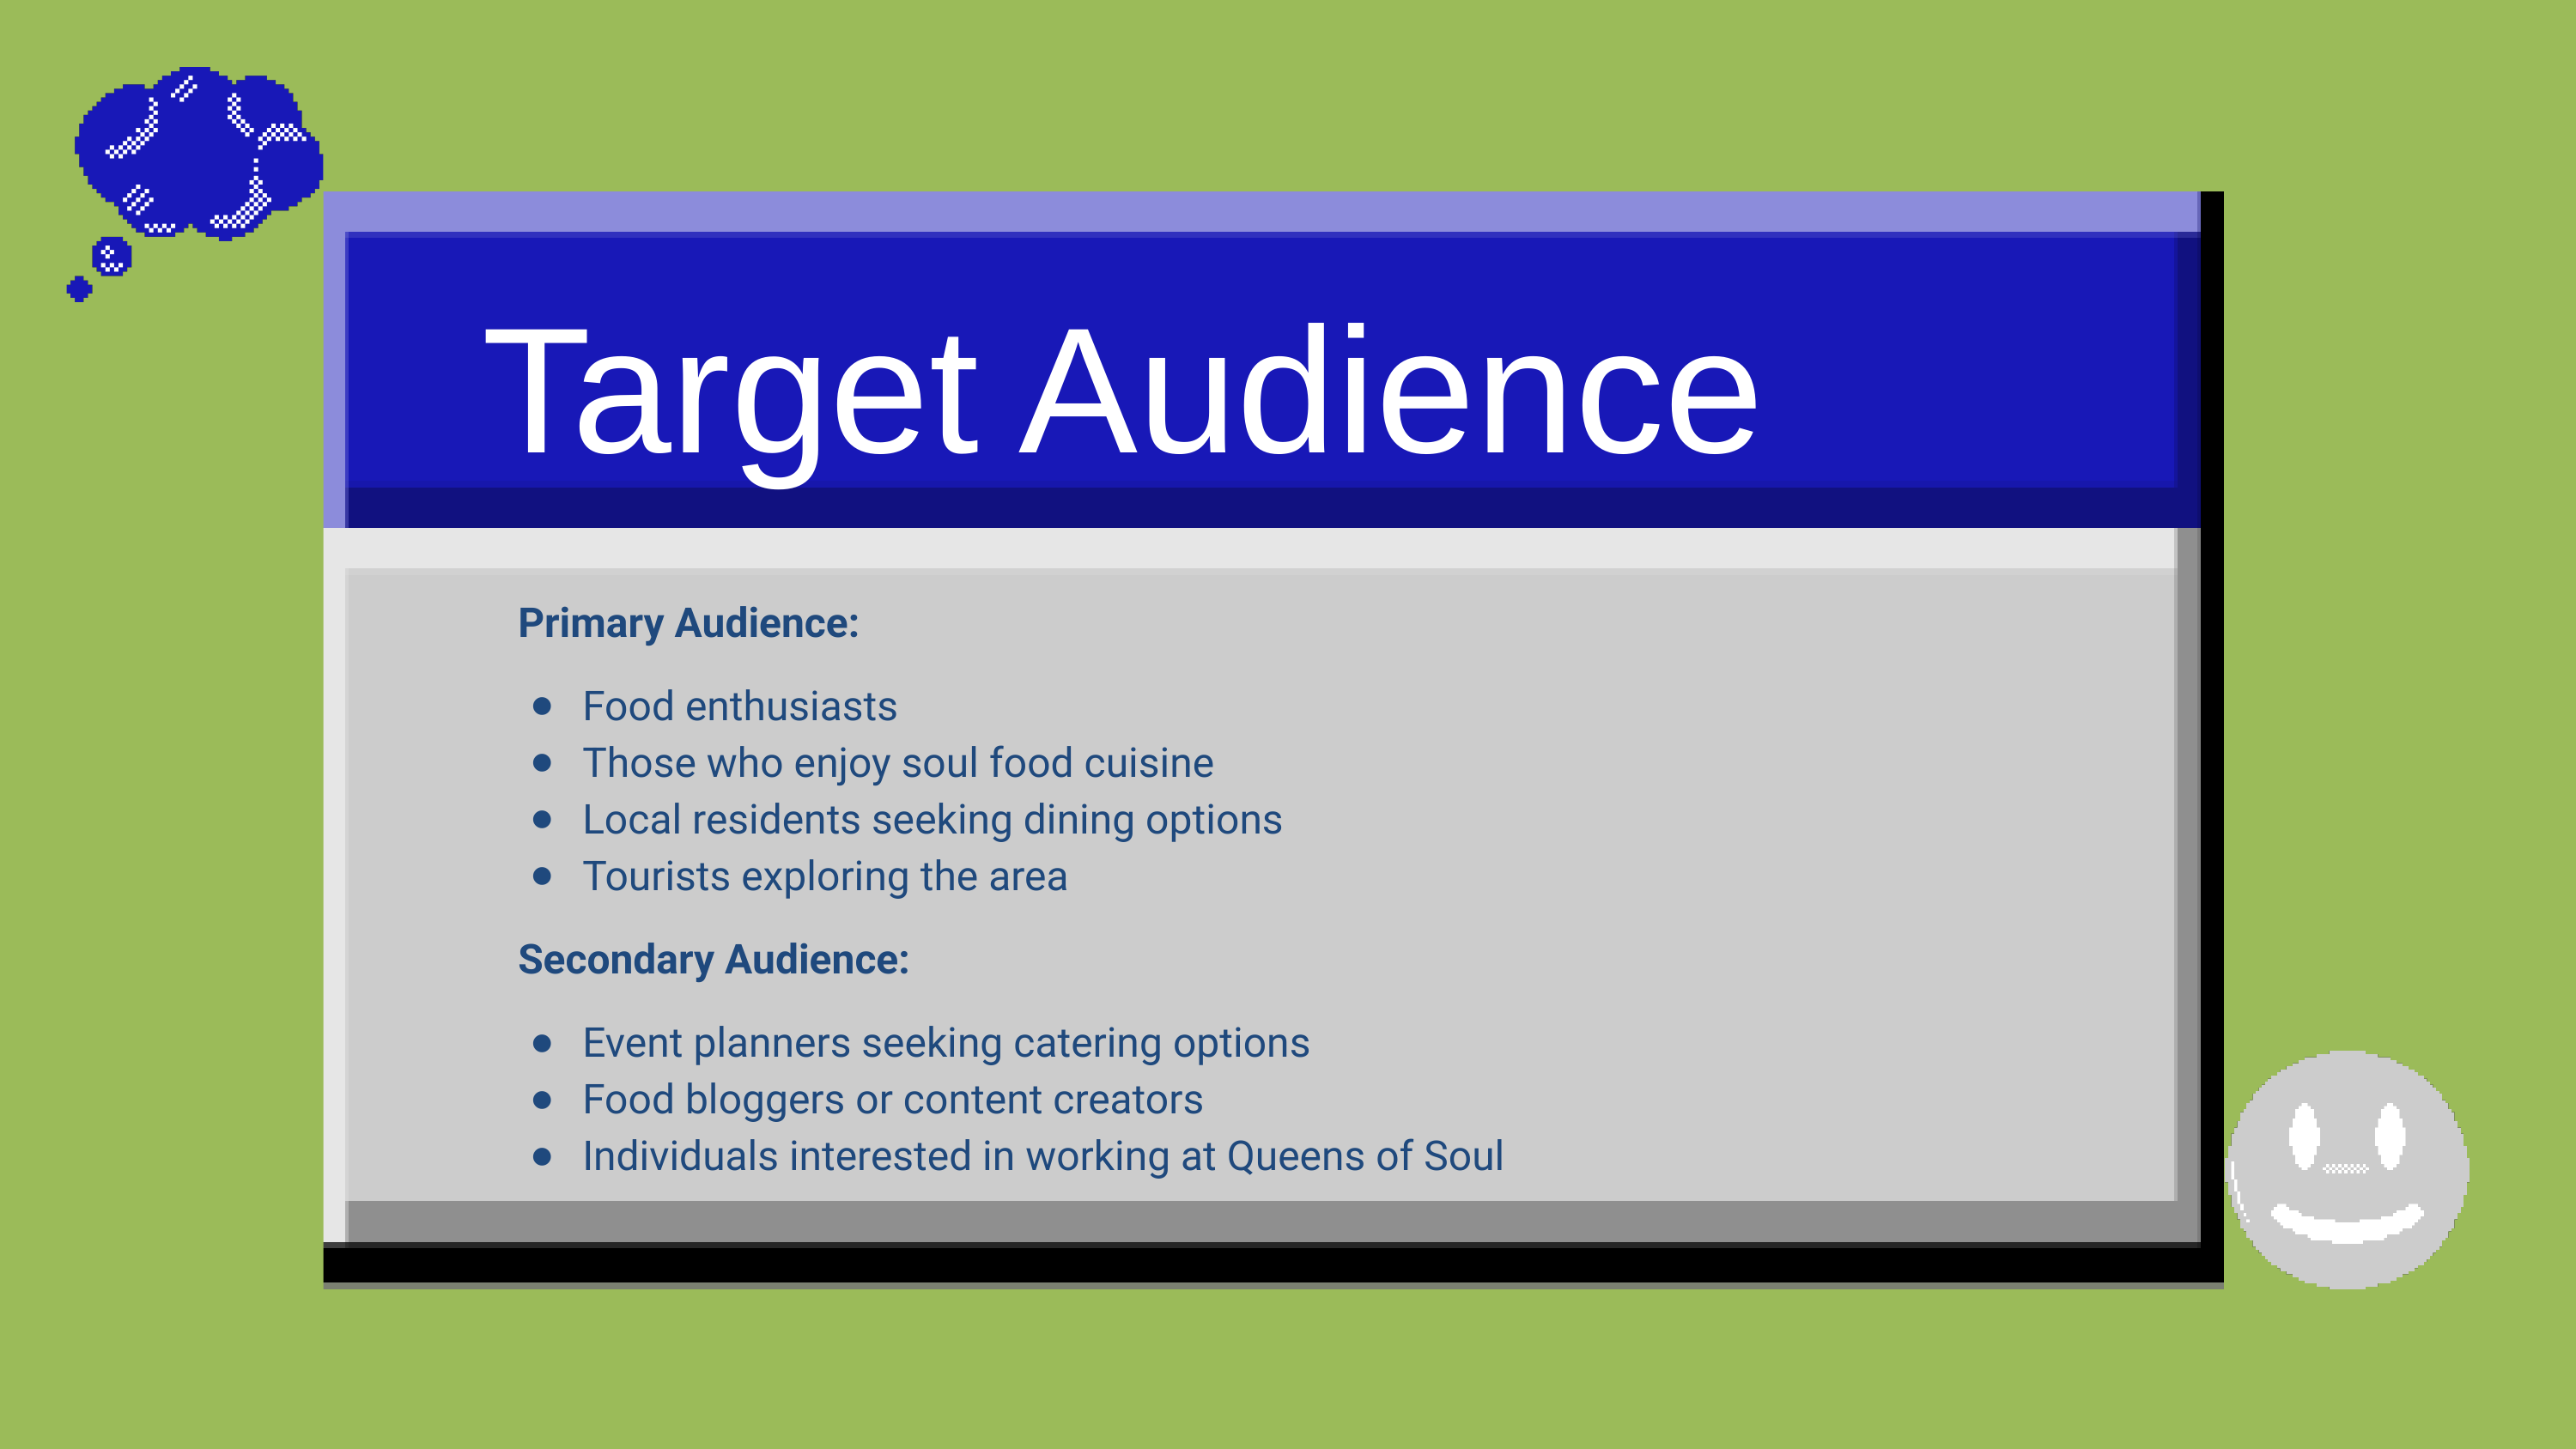

Target Audience
Primary Audience:
Food enthusiasts
Those who enjoy soul food cuisine
Local residents seeking dining options
Tourists exploring the area
Secondary Audience:
Event planners seeking catering options
Food bloggers or content creators
Individuals interested in working at Queens of Soul